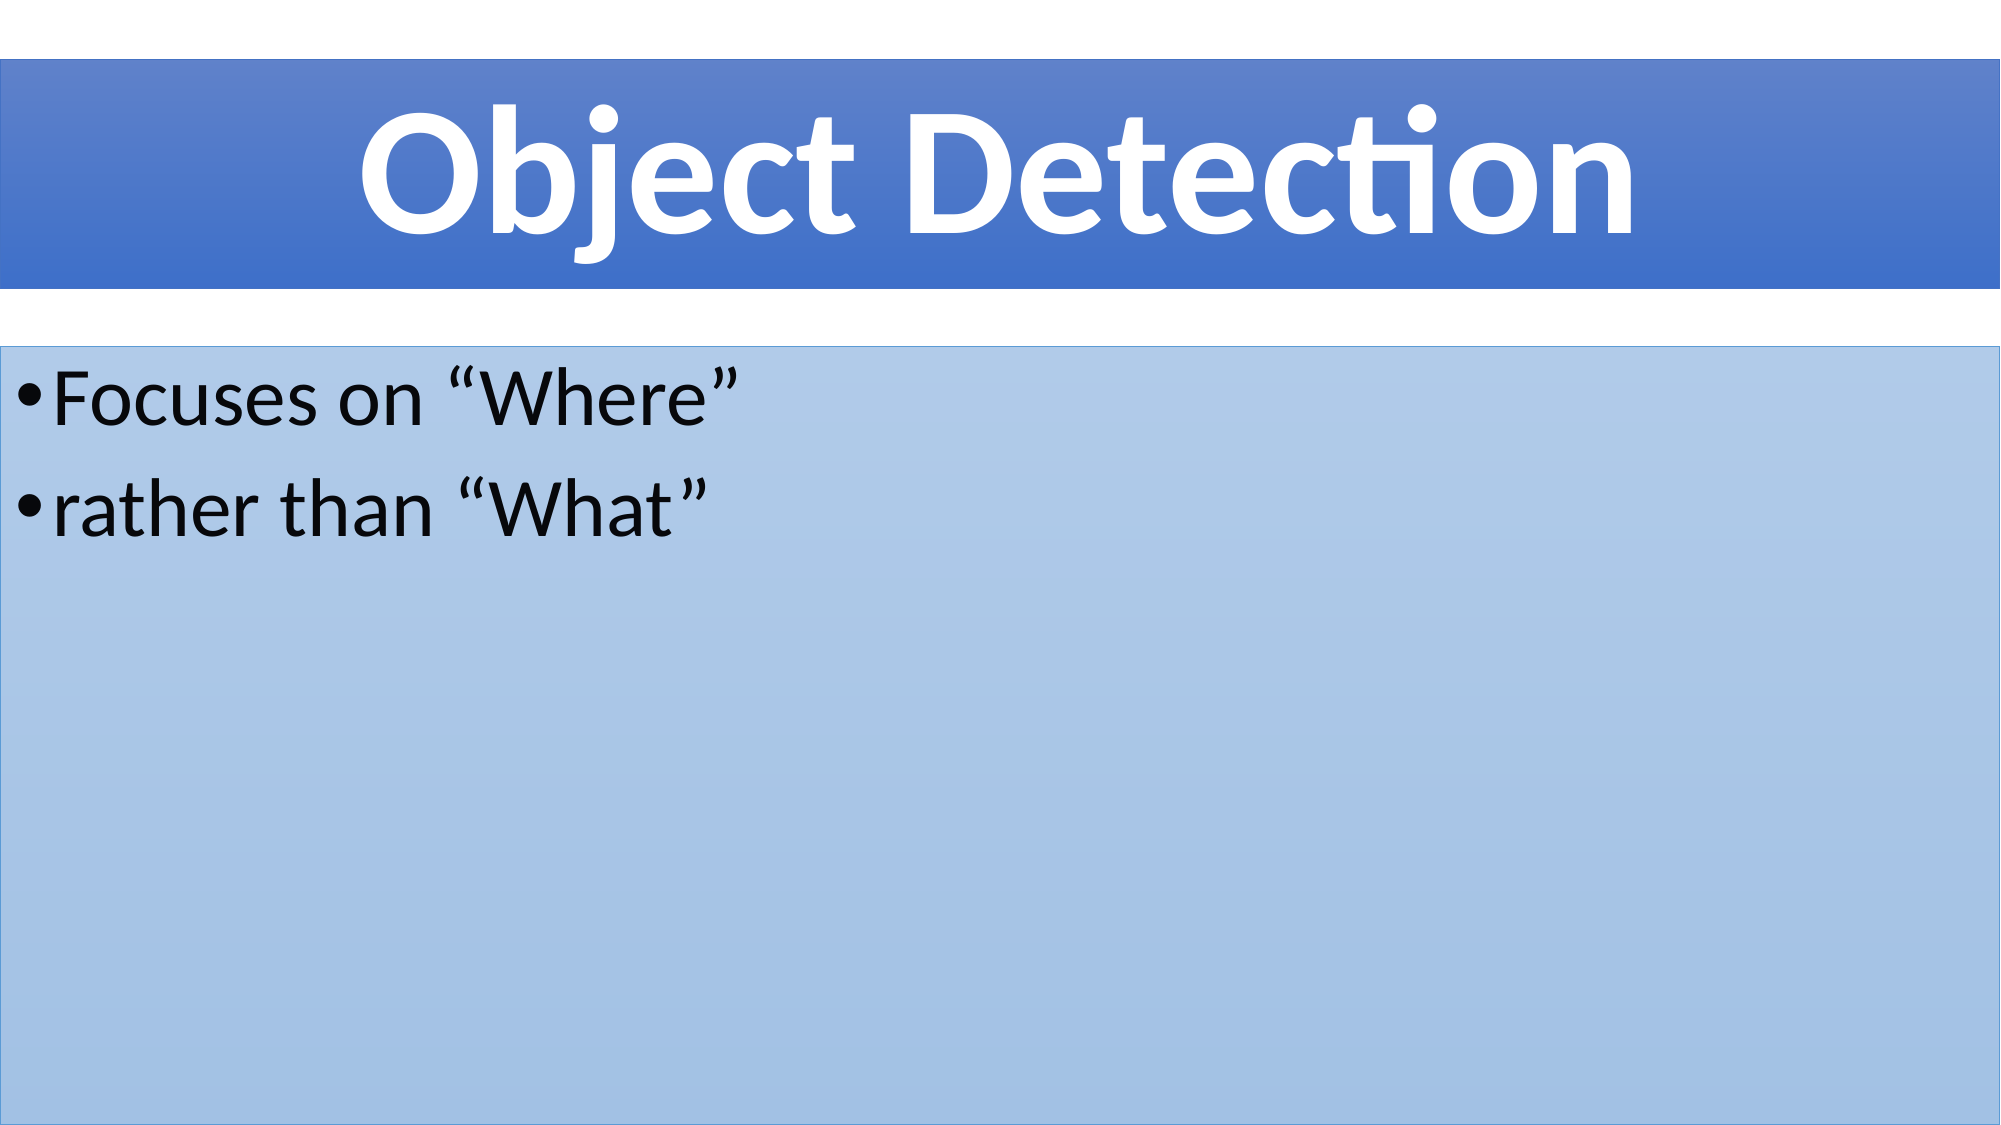

# Object Detection
Focuses on “Where”
rather than “What”